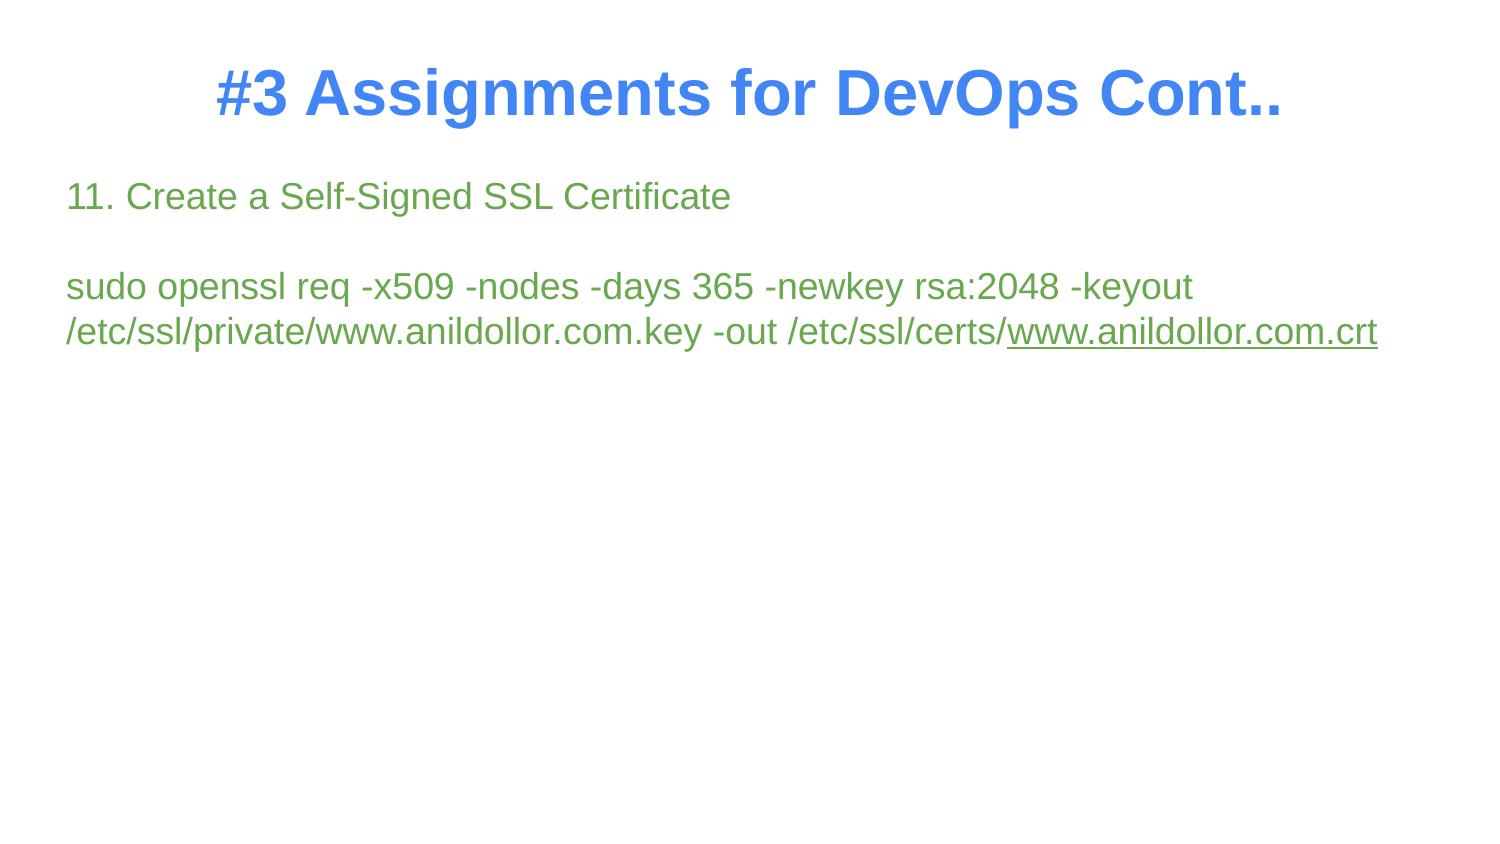

#3 Assignments for DevOps Cont..
# 11. Create a Self-Signed SSL Certificate

sudo openssl req -x509 -nodes -days 365 -newkey rsa:2048 -keyout /etc/ssl/private/www.anildollor.com.key -out /etc/ssl/certs/www.anildollor.com.crt